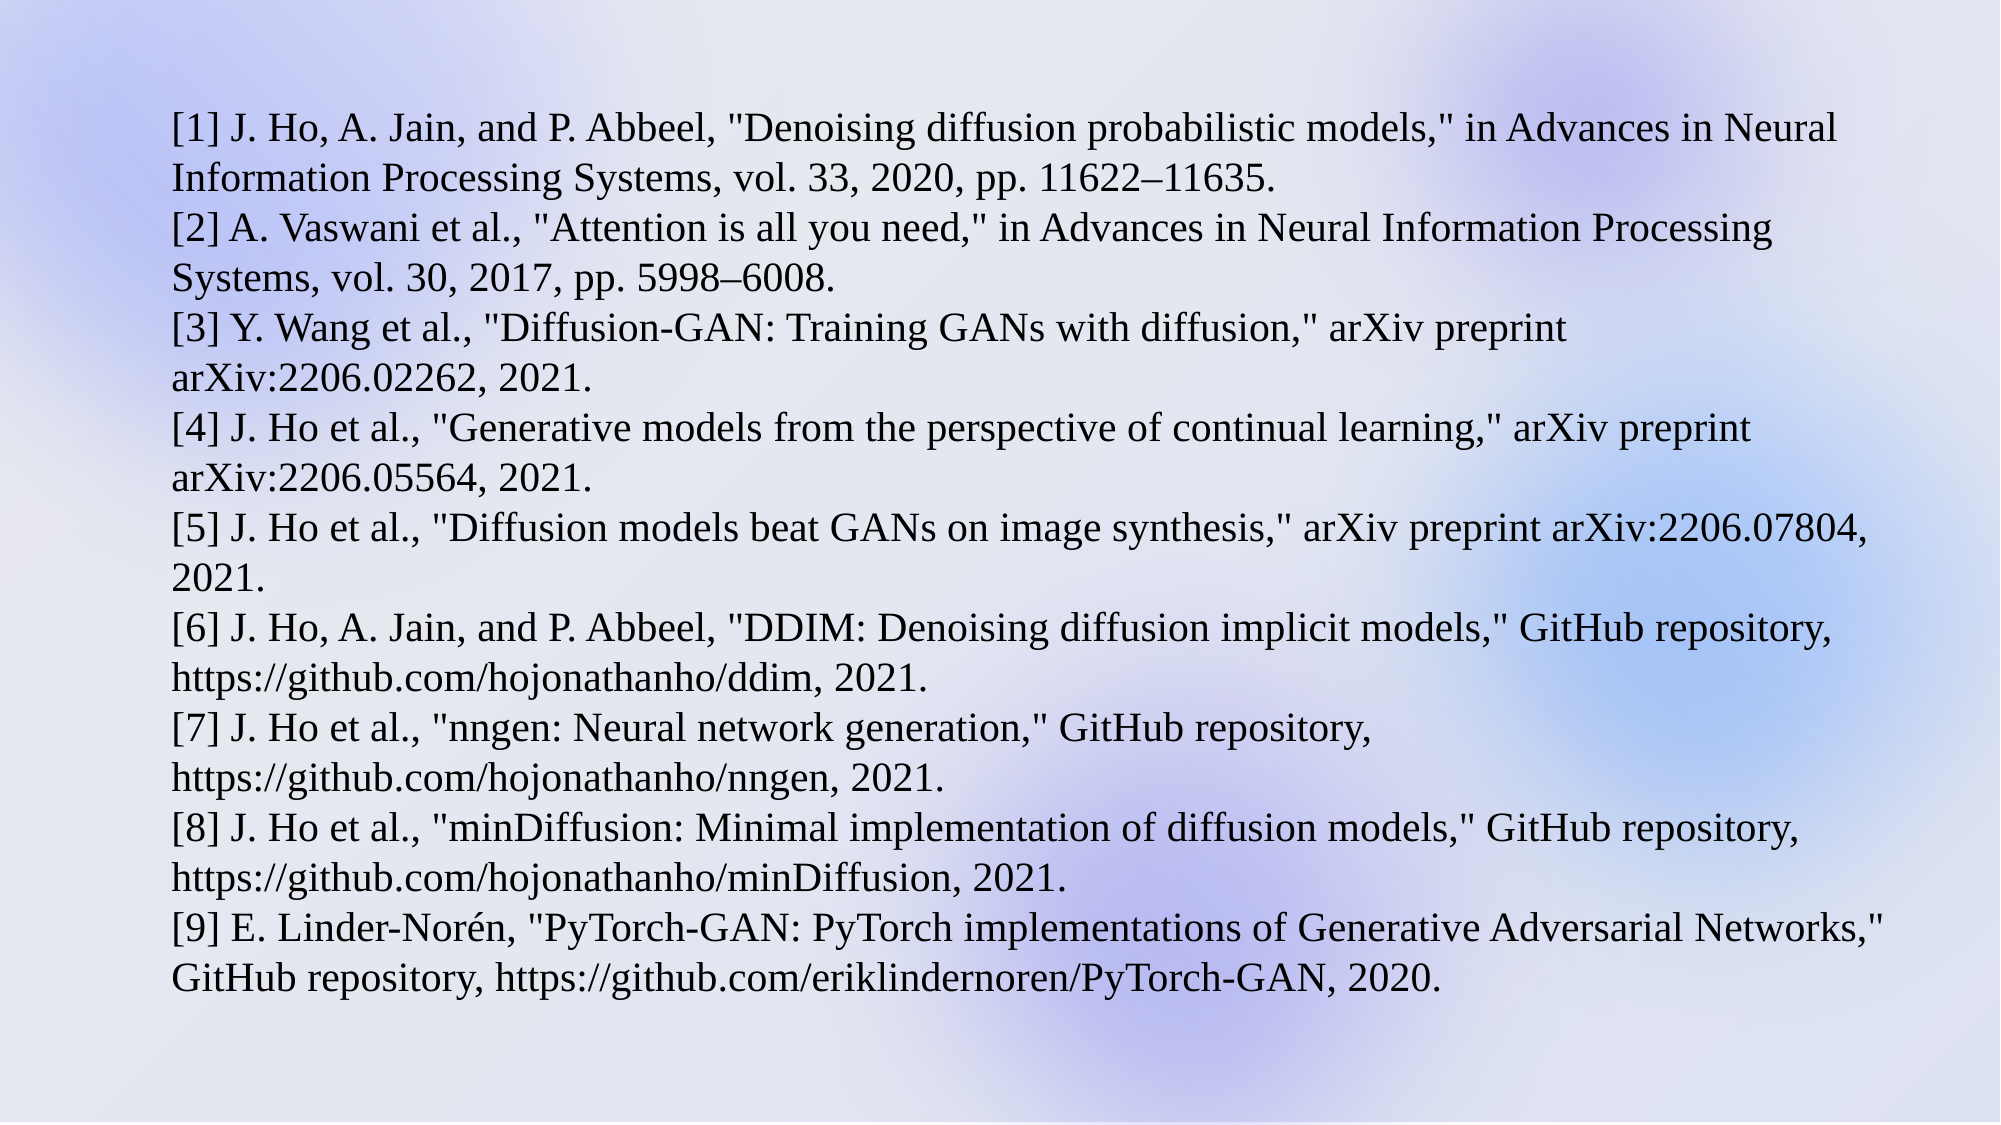

[1] J. Ho, A. Jain, and P. Abbeel, "Denoising diffusion probabilistic models," in Advances in Neural Information Processing Systems, vol. 33, 2020, pp. 11622–11635.
[2] A. Vaswani et al., "Attention is all you need," in Advances in Neural Information Processing Systems, vol. 30, 2017, pp. 5998–6008.
[3] Y. Wang et al., "Diffusion-GAN: Training GANs with diffusion," arXiv preprint arXiv:2206.02262, 2021.
[4] J. Ho et al., "Generative models from the perspective of continual learning," arXiv preprint arXiv:2206.05564, 2021.
[5] J. Ho et al., "Diffusion models beat GANs on image synthesis," arXiv preprint arXiv:2206.07804, 2021.
[6] J. Ho, A. Jain, and P. Abbeel, "DDIM: Denoising diffusion implicit models," GitHub repository, https://github.com/hojonathanho/ddim, 2021.
[7] J. Ho et al., "nngen: Neural network generation," GitHub repository, https://github.com/hojonathanho/nngen, 2021.
[8] J. Ho et al., "minDiffusion: Minimal implementation of diffusion models," GitHub repository, https://github.com/hojonathanho/minDiffusion, 2021.
[9] E. Linder-Norén, "PyTorch-GAN: PyTorch implementations of Generative Adversarial Networks," GitHub repository, https://github.com/eriklindernoren/PyTorch-GAN, 2020.